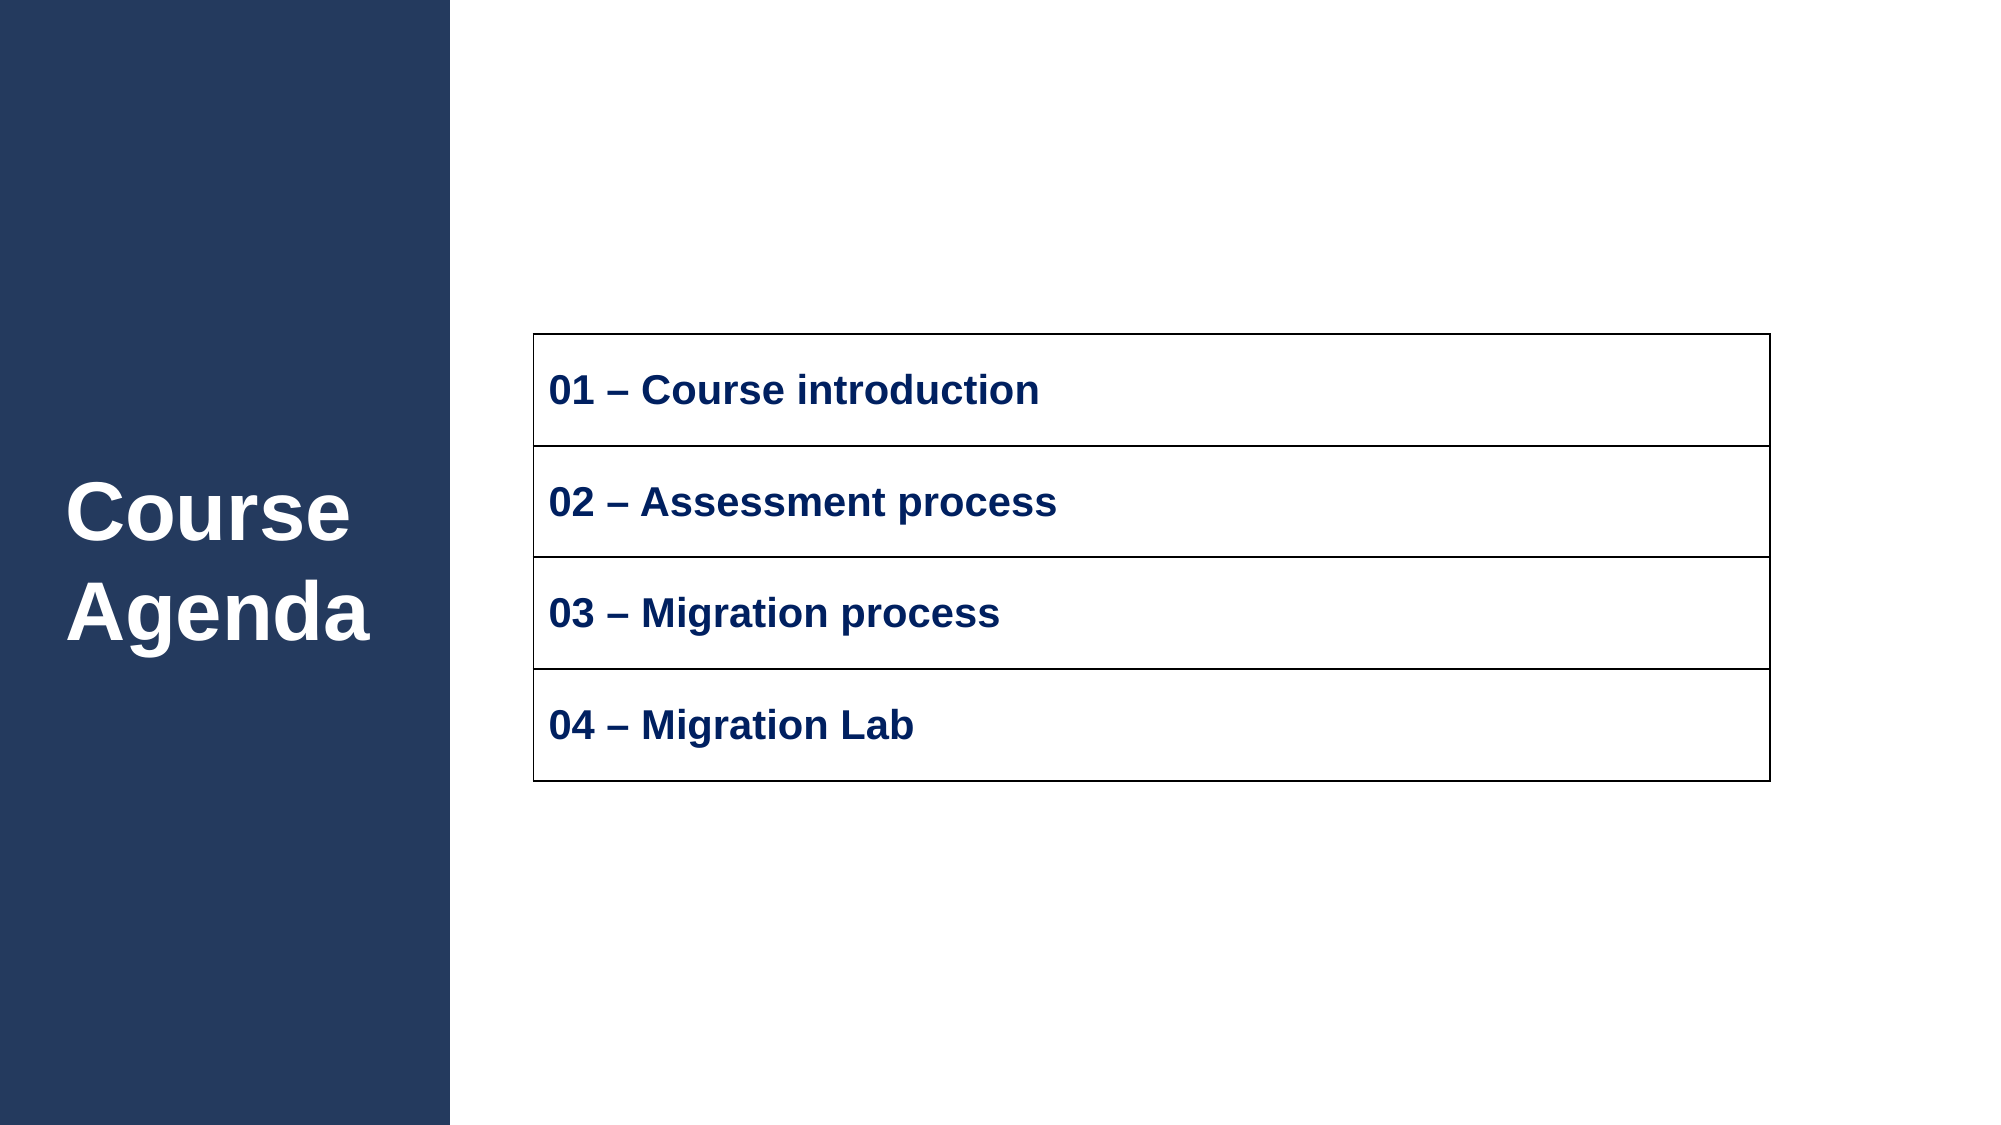

| 01 – Course introduction |
| --- |
| 02 – Assessment process |
| 03 – Migration process |
| 04 – Migration Lab |
# Course Agenda